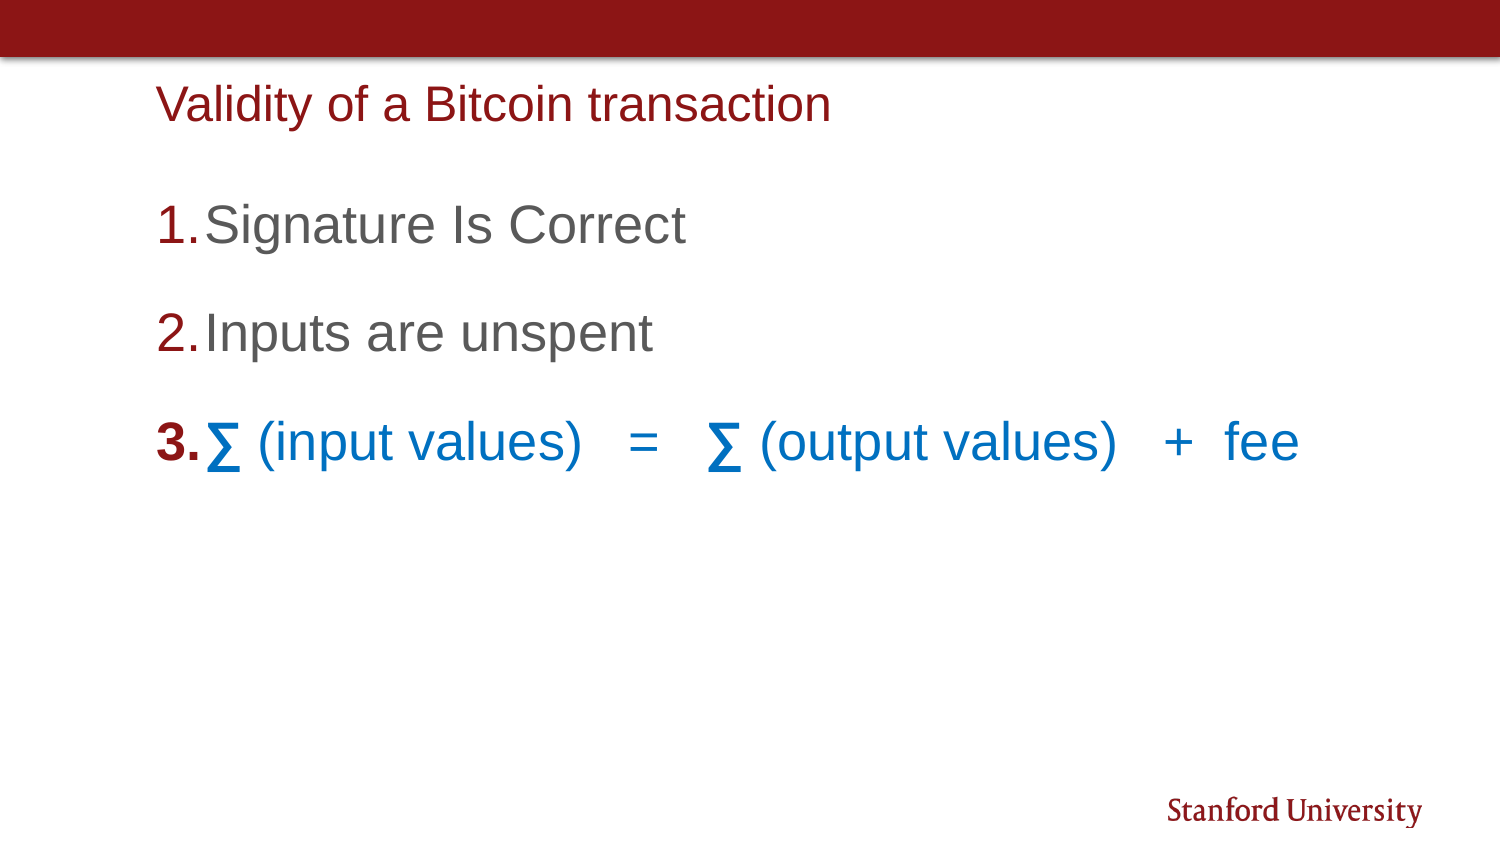

# Validity of a Bitcoin transaction
Signature Is Correct
Inputs are unspent
∑ (input values)   =   ∑ (output values)   +  fee